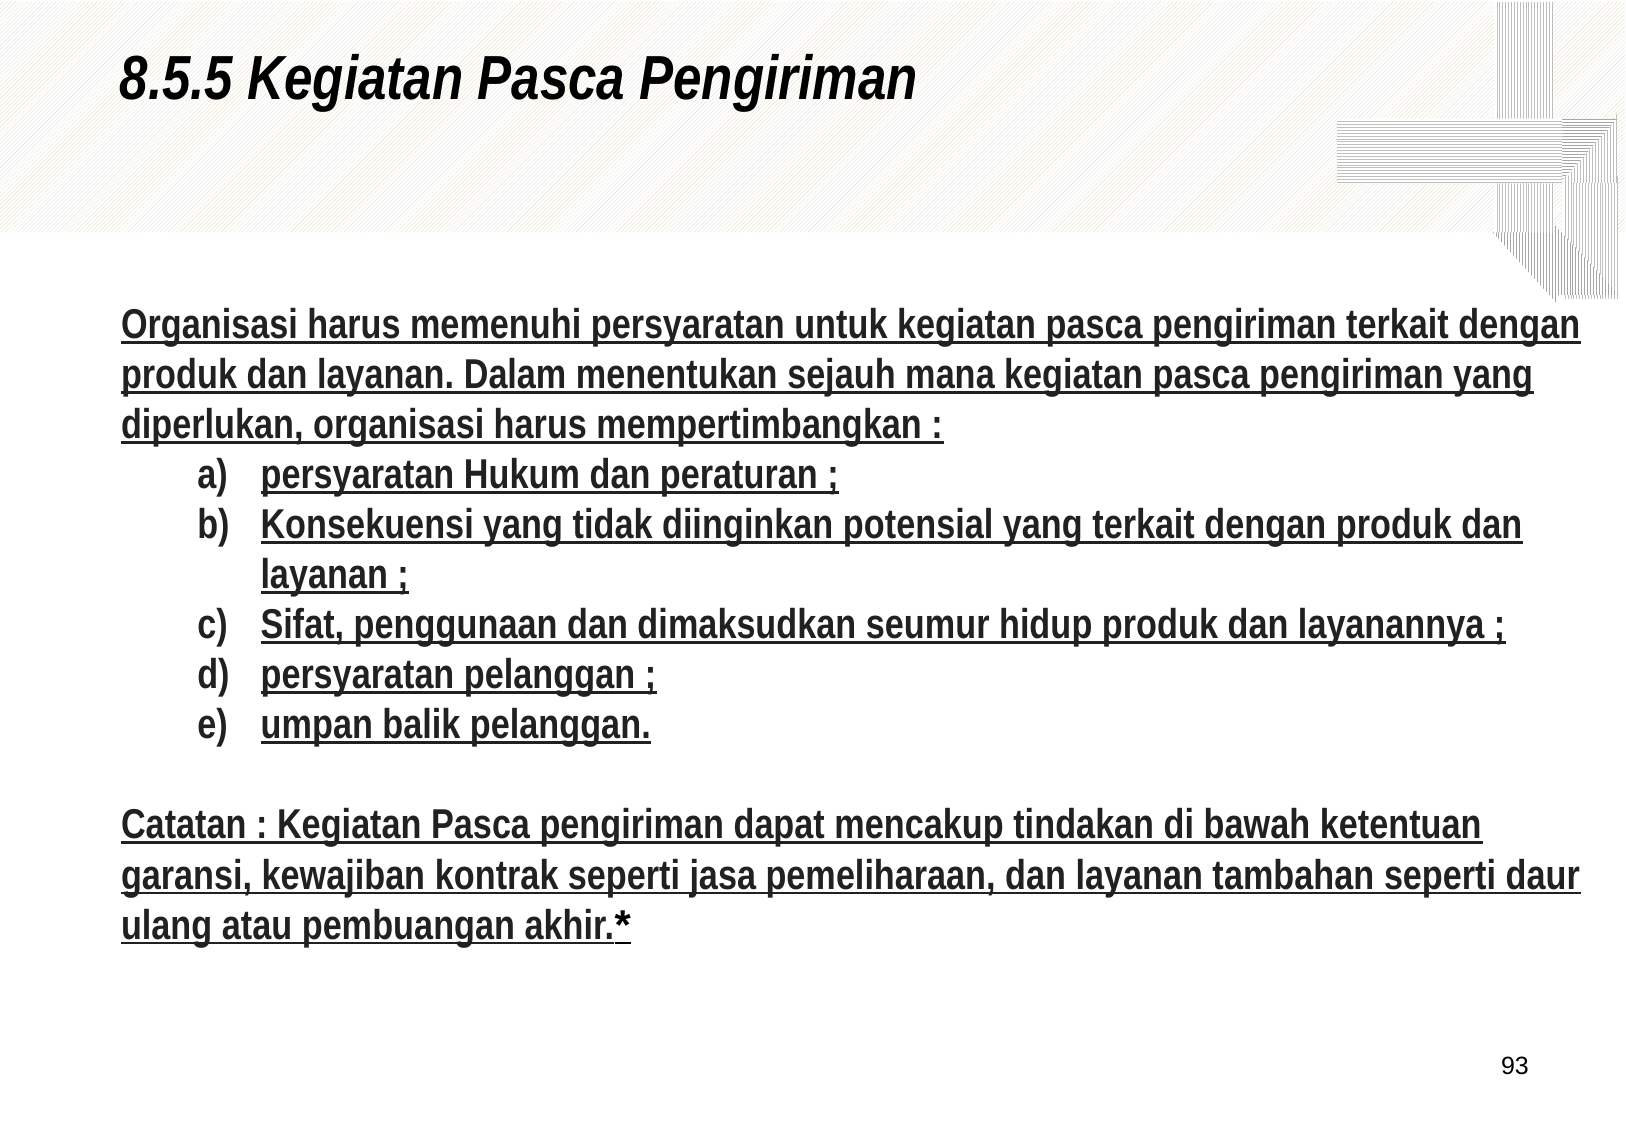

8.5.5 Kegiatan Pasca Pengiriman

Organisasi harus memenuhi persyaratan untuk kegiatan pasca pengiriman terkait dengan produk dan layanan. Dalam menentukan sejauh mana kegiatan pasca pengiriman yang diperlukan, organisasi harus mempertimbangkan :
persyaratan Hukum dan peraturan ;
Konsekuensi yang tidak diinginkan potensial yang terkait dengan produk dan layanan ;
Sifat, penggunaan dan dimaksudkan seumur hidup produk dan layanannya ;
persyaratan pelanggan ;
umpan balik pelanggan.

Catatan : Kegiatan Pasca pengiriman dapat mencakup tindakan di bawah ketentuan garansi, kewajiban kontrak seperti jasa pemeliharaan, dan layanan tambahan seperti daur ulang atau pembuangan akhir.*

93